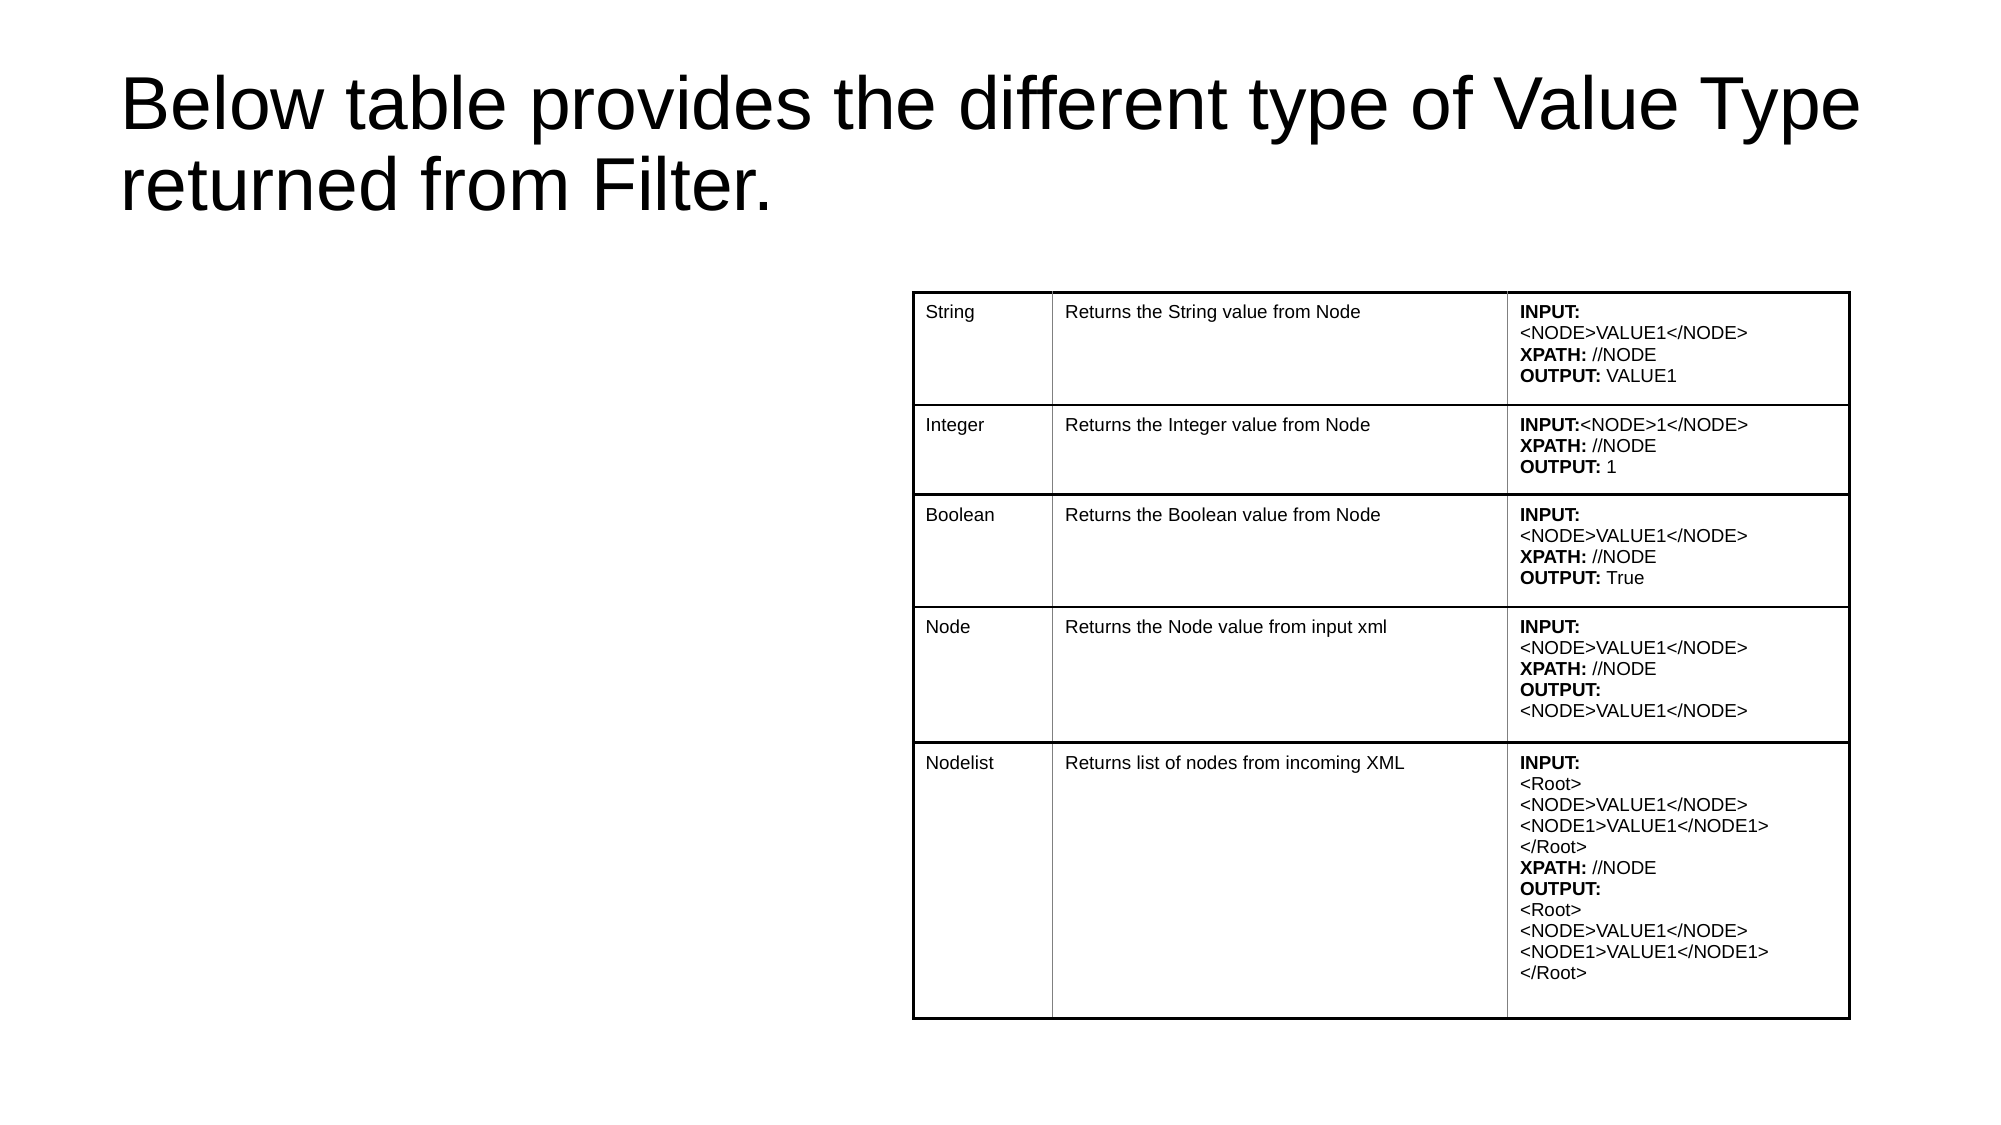

# Below table provides the different type of Value Type returned from Filter.
| String | Returns the String value from Node | INPUT: <NODE>VALUE1</NODE> XPATH: //NODE OUTPUT: VALUE1 |
| --- | --- | --- |
| Integer | Returns the Integer value from Node | INPUT:<NODE>1</NODE> XPATH: //NODE OUTPUT: 1 |
| Boolean | Returns the Boolean value from Node | INPUT: <NODE>VALUE1</NODE> XPATH: //NODE OUTPUT: True |
| Node | Returns the Node value from input xml | INPUT: <NODE>VALUE1</NODE> XPATH: //NODE OUTPUT: <NODE>VALUE1</NODE> |
| Nodelist | Returns list of nodes from incoming XML | INPUT: <Root> <NODE>VALUE1</NODE> <NODE1>VALUE1</NODE1> </Root> XPATH: //NODE OUTPUT: <Root> <NODE>VALUE1</NODE> <NODE1>VALUE1</NODE1> </Root> |